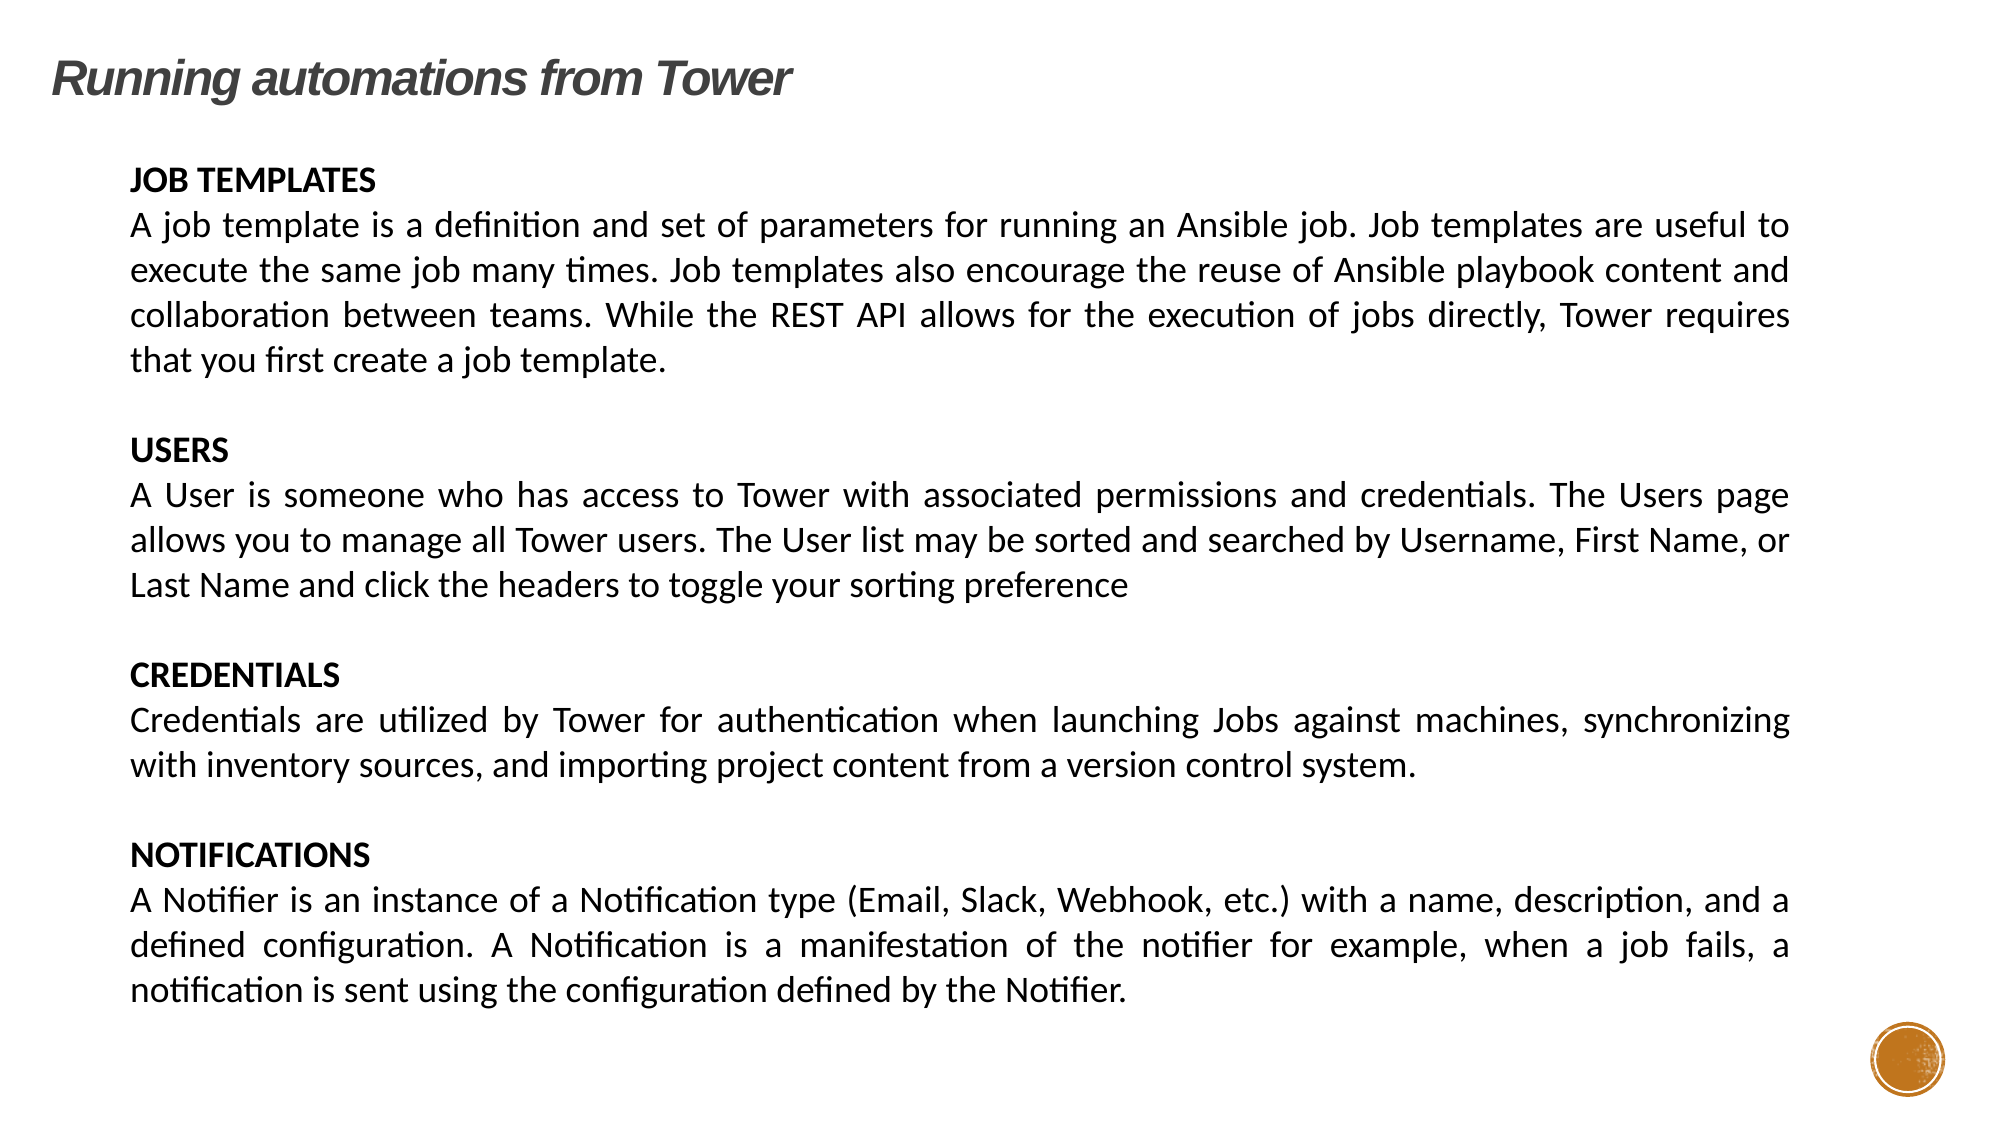

Running automations from Tower
JOB TEMPLATES
A job template is a definition and set of parameters for running an Ansible job. Job templates are useful to execute the same job many times. Job templates also encourage the reuse of Ansible playbook content and collaboration between teams. While the REST API allows for the execution of jobs directly, Tower requires that you first create a job template.

USERS
A User is someone who has access to Tower with associated permissions and credentials. The Users page allows you to manage all Tower users. The User list may be sorted and searched by Username, First Name, or Last Name and click the headers to toggle your sorting preference

CREDENTIALS
Credentials are utilized by Tower for authentication when launching Jobs against machines, synchronizing with inventory sources, and importing project content from a version control system.

NOTIFICATIONS
A Notifier is an instance of a Notification type (Email, Slack, Webhook, etc.) with a name, description, and a defined configuration. A Notification is a manifestation of the notifier for example, when a job fails, a notification is sent using the configuration defined by the Notifier.